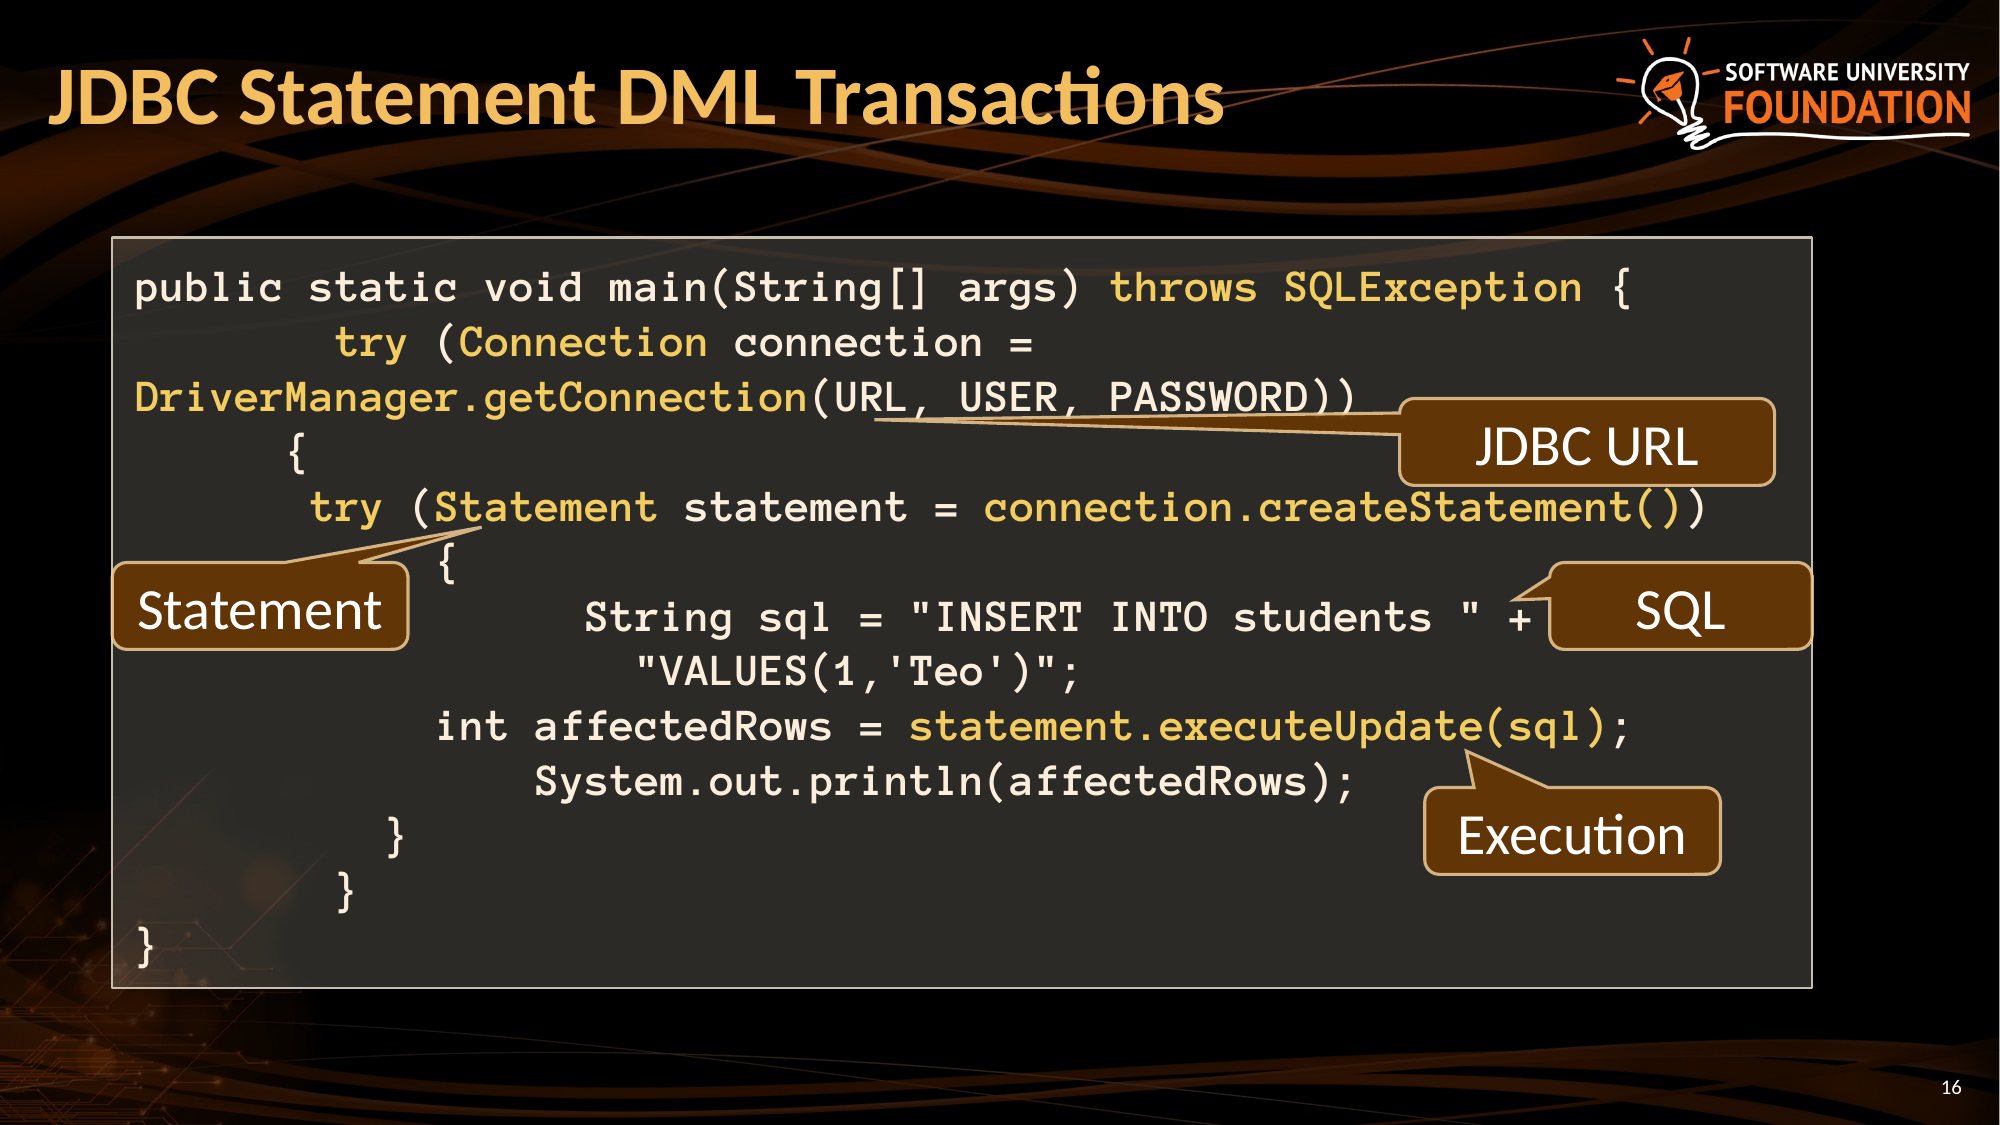

# JDBC Statement DML Transactions
public static void main(String[] args) throws SQLException {
        try (Connection connection = DriverManager.getConnection(URL, USER, PASSWORD))
	{
	 try (Statement statement = connection.createStatement())
            {
            	String sql = "INSERT INTO students " +
                    "VALUES(1,'Teo')";
           	int affectedRows = statement.executeUpdate(sql);
                System.out.println(affectedRows);
	    }
        }
}
JDBC URL
Statement
SQL
Execution
16